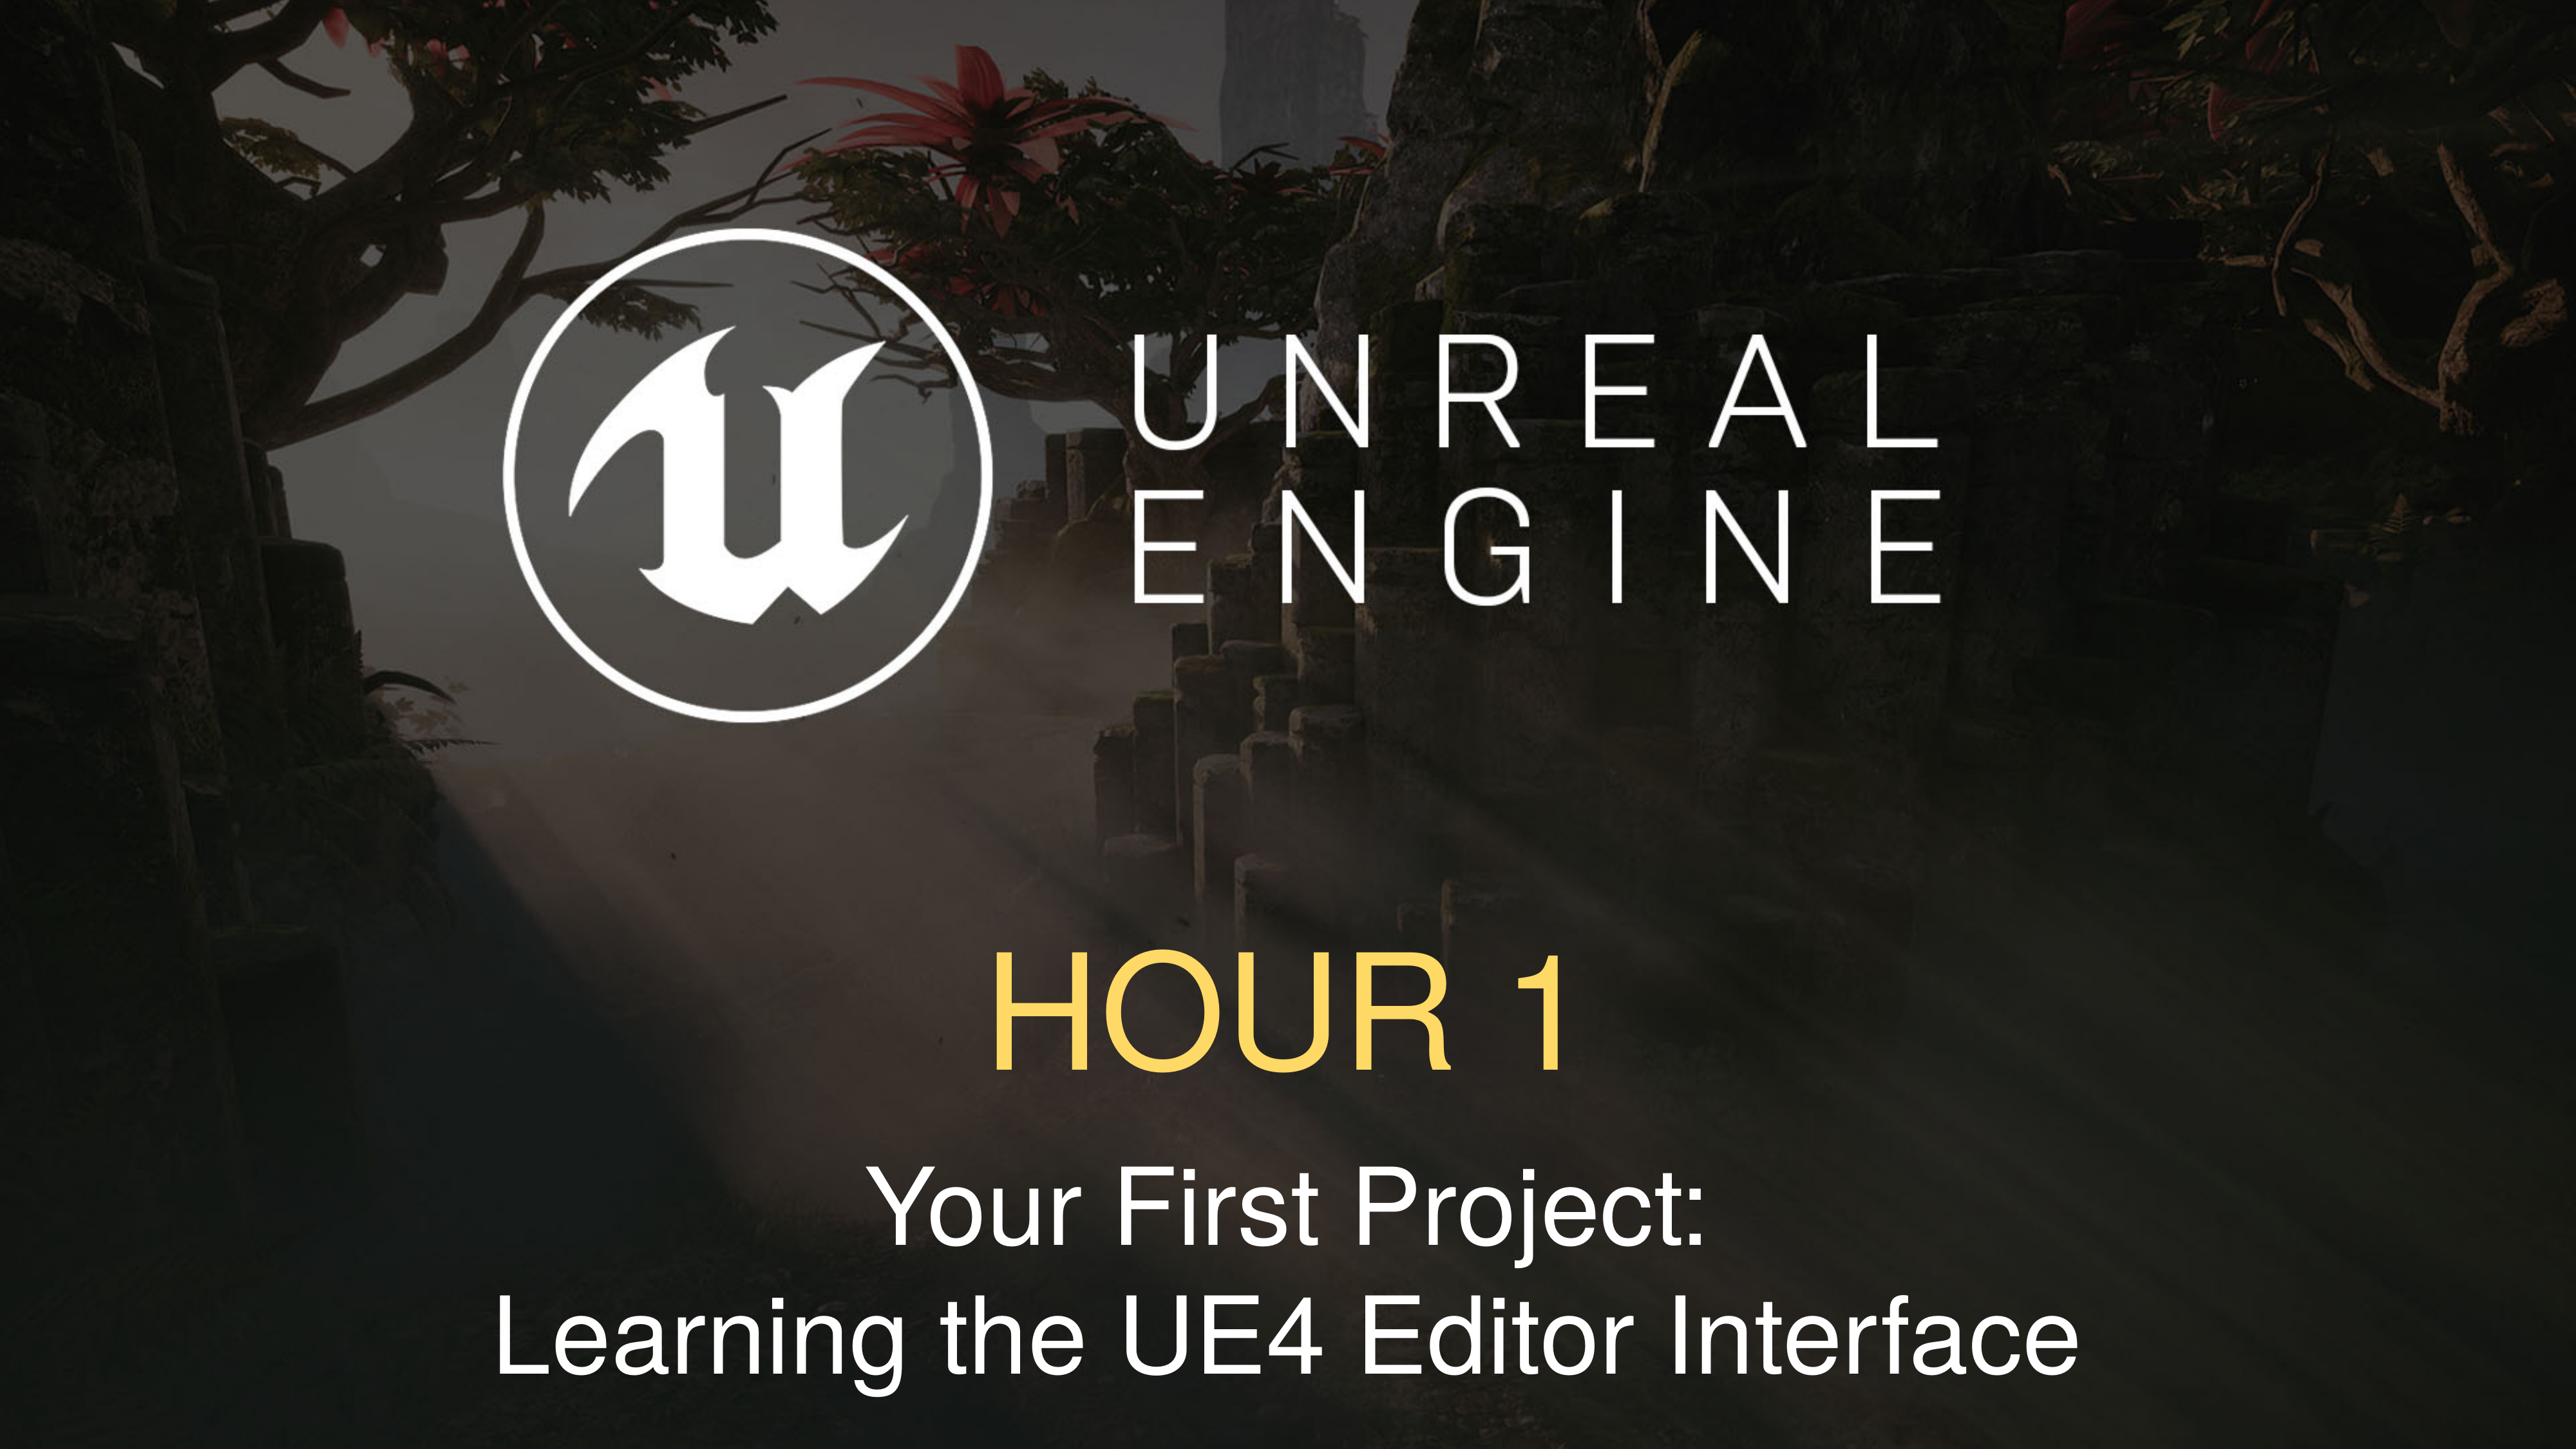

Hour 1
Your First Project:
Learning the UE4 Editor Interface